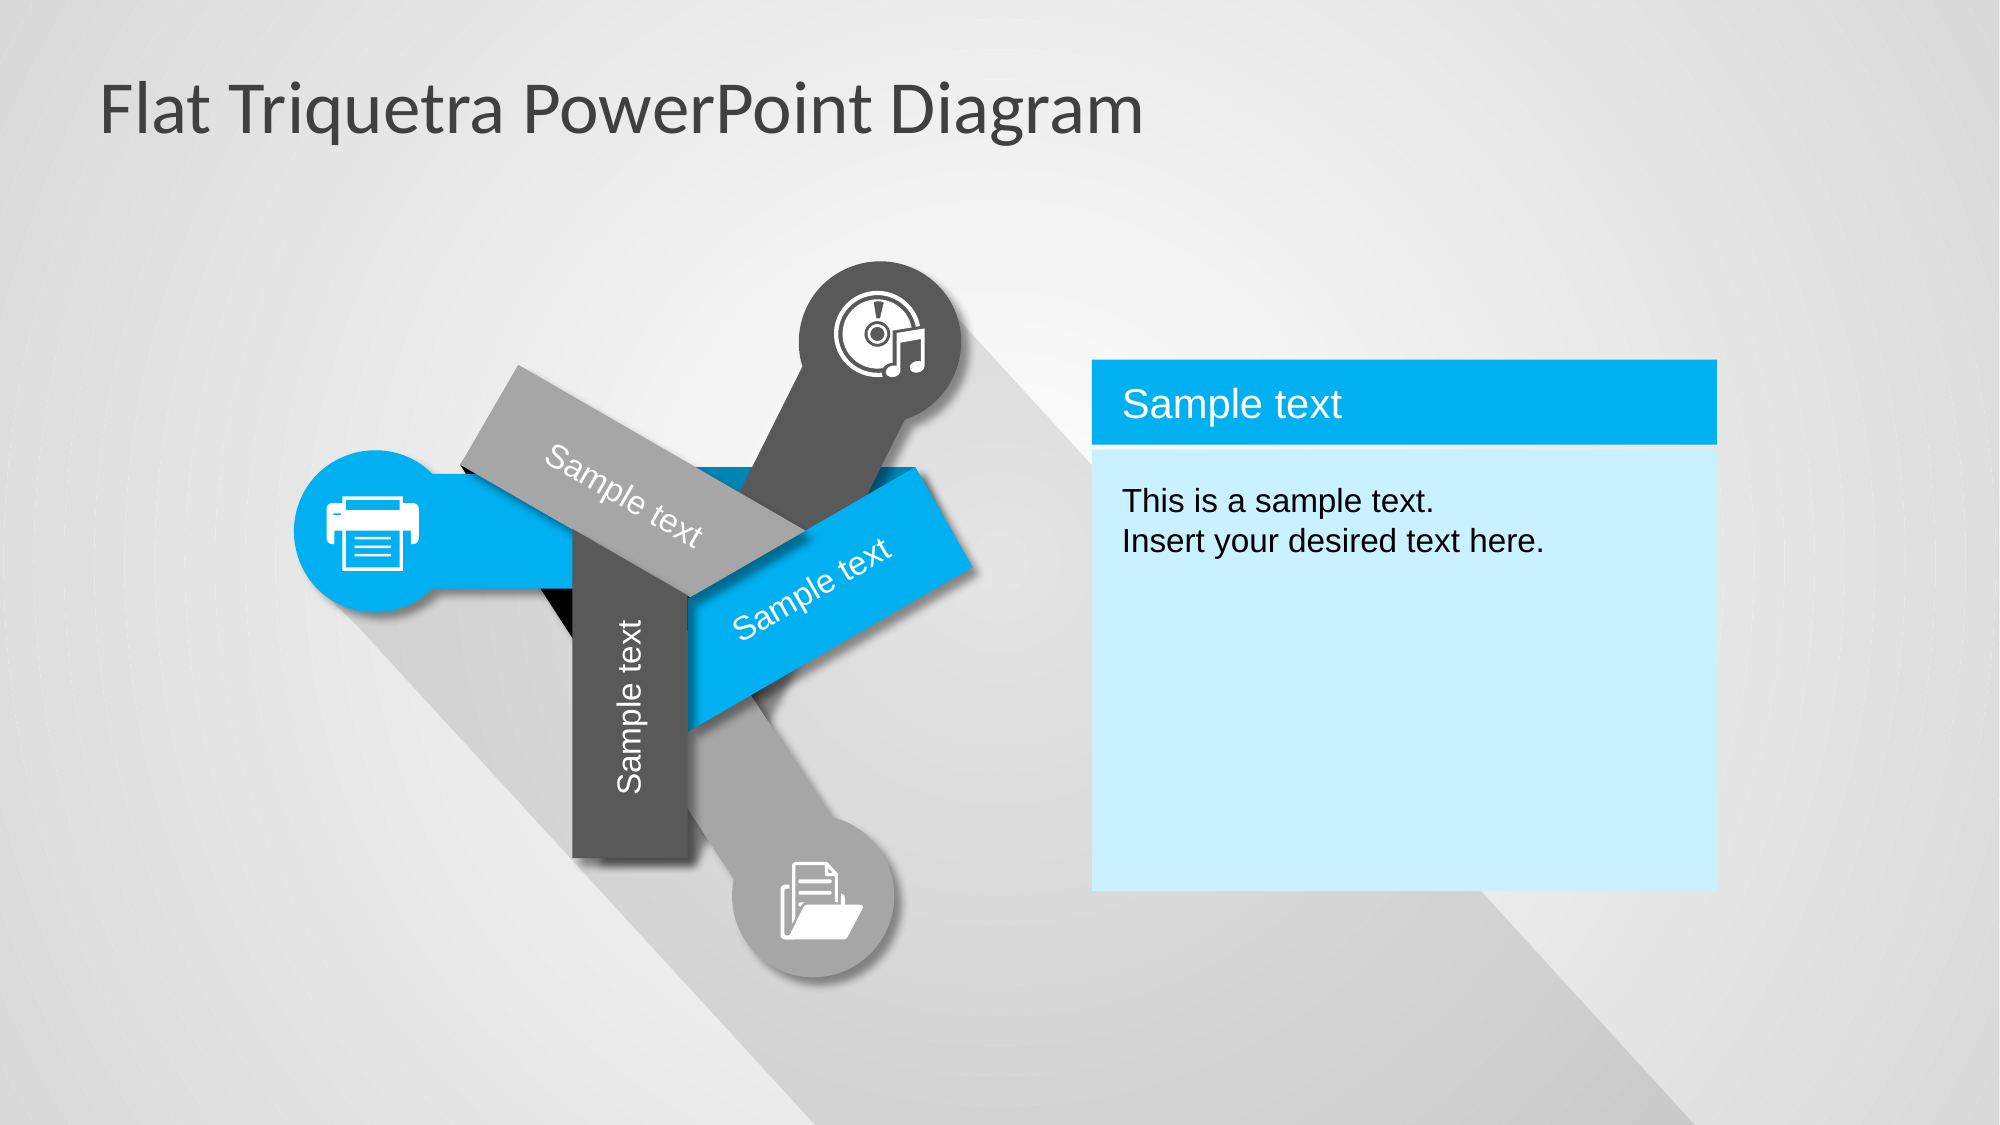

# Flat Triquetra PowerPoint Diagram

Sample text

This is a sample text.
Insert your desired text here.
Sample text

Sample text

Sample text